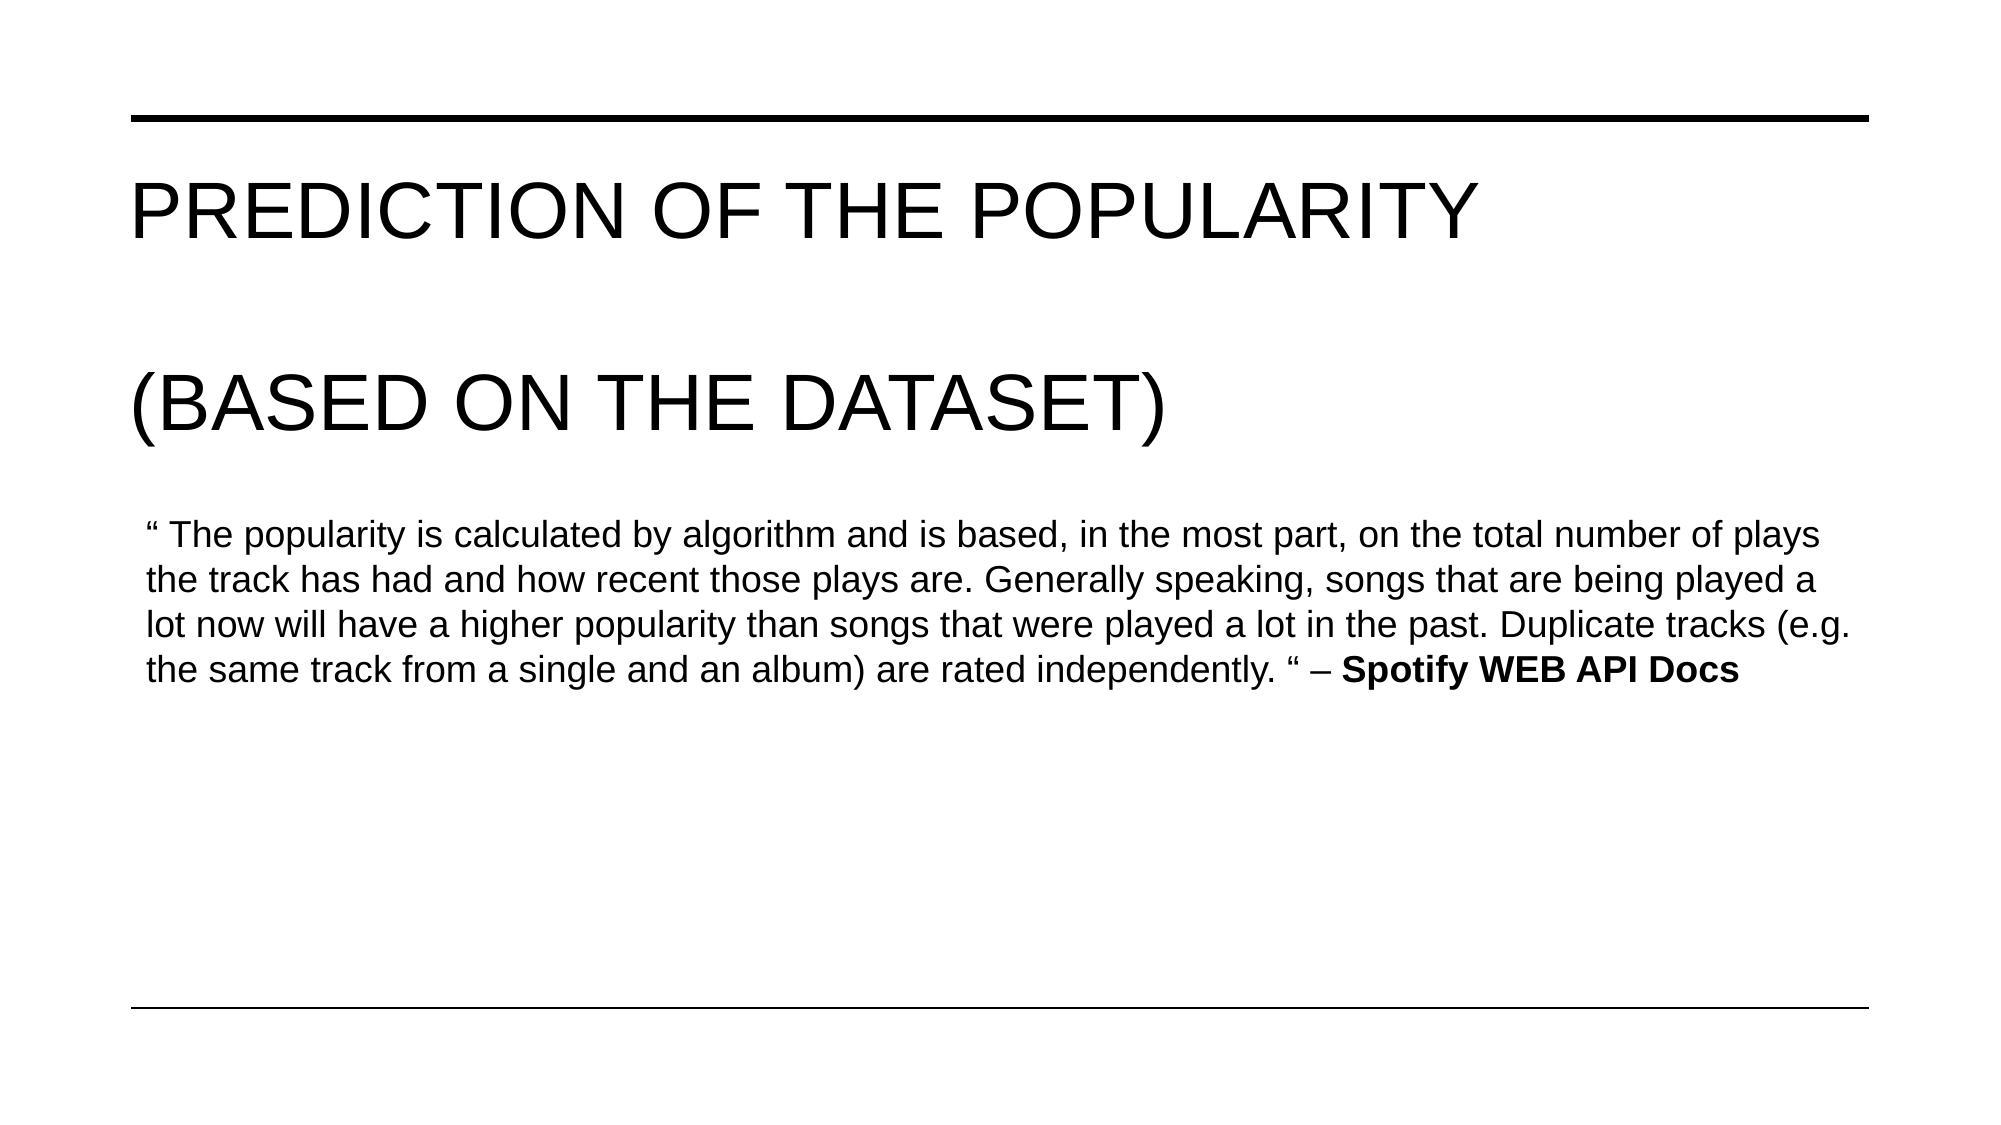

# Prediction of the popularity (Based on the dataset)

“ The popularity is calculated by algorithm and is based, in the most part, on the total number of plays the track has had and how recent those plays are. Generally speaking, songs that are being played a lot now will have a higher popularity than songs that were played a lot in the past. Duplicate tracks (e.g. the same track from a single and an album) are rated independently. “ – Spotify WEB API Docs